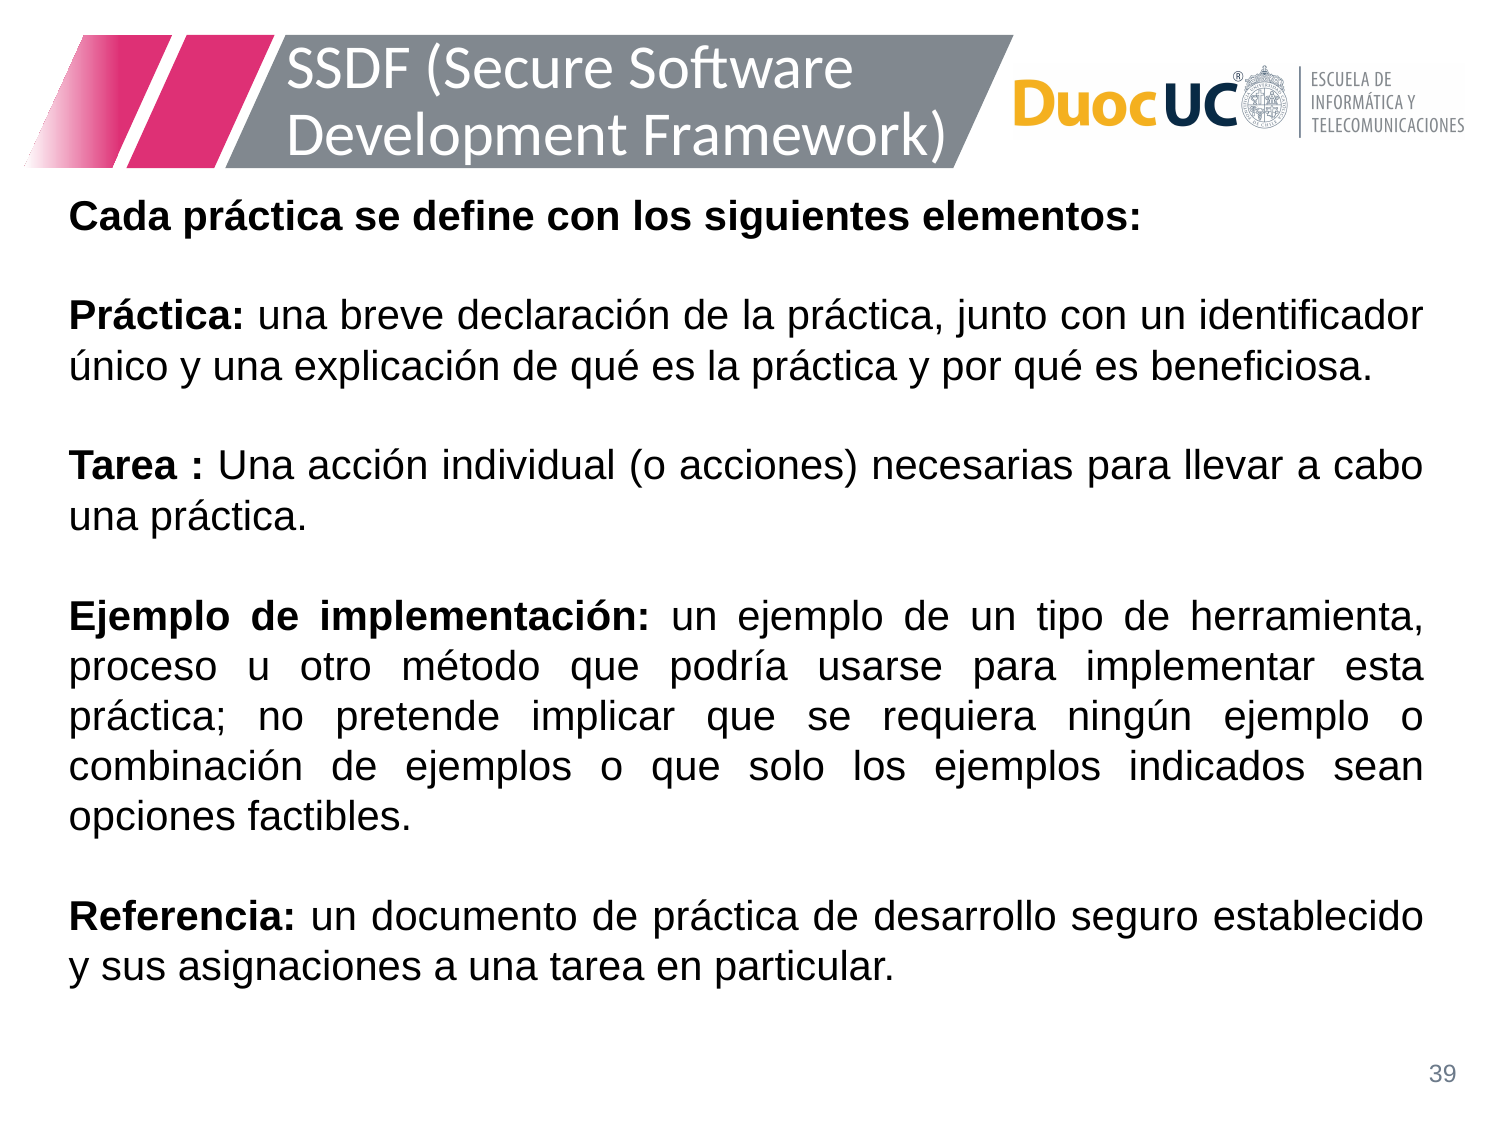

# SSDF (Secure Software Development Framework)
Cada práctica se define con los siguientes elementos:

Práctica: una breve declaración de la práctica, junto con un identificador único y una explicación de qué es la práctica y por qué es beneficiosa.

Tarea : Una acción individual (o acciones) necesarias para llevar a cabo una práctica.

Ejemplo de implementación: un ejemplo de un tipo de herramienta, proceso u otro método que podría usarse para implementar esta práctica; no pretende implicar que se requiera ningún ejemplo o combinación de ejemplos o que solo los ejemplos indicados sean opciones factibles.

Referencia: un documento de práctica de desarrollo seguro establecido y sus asignaciones a una tarea en particular.